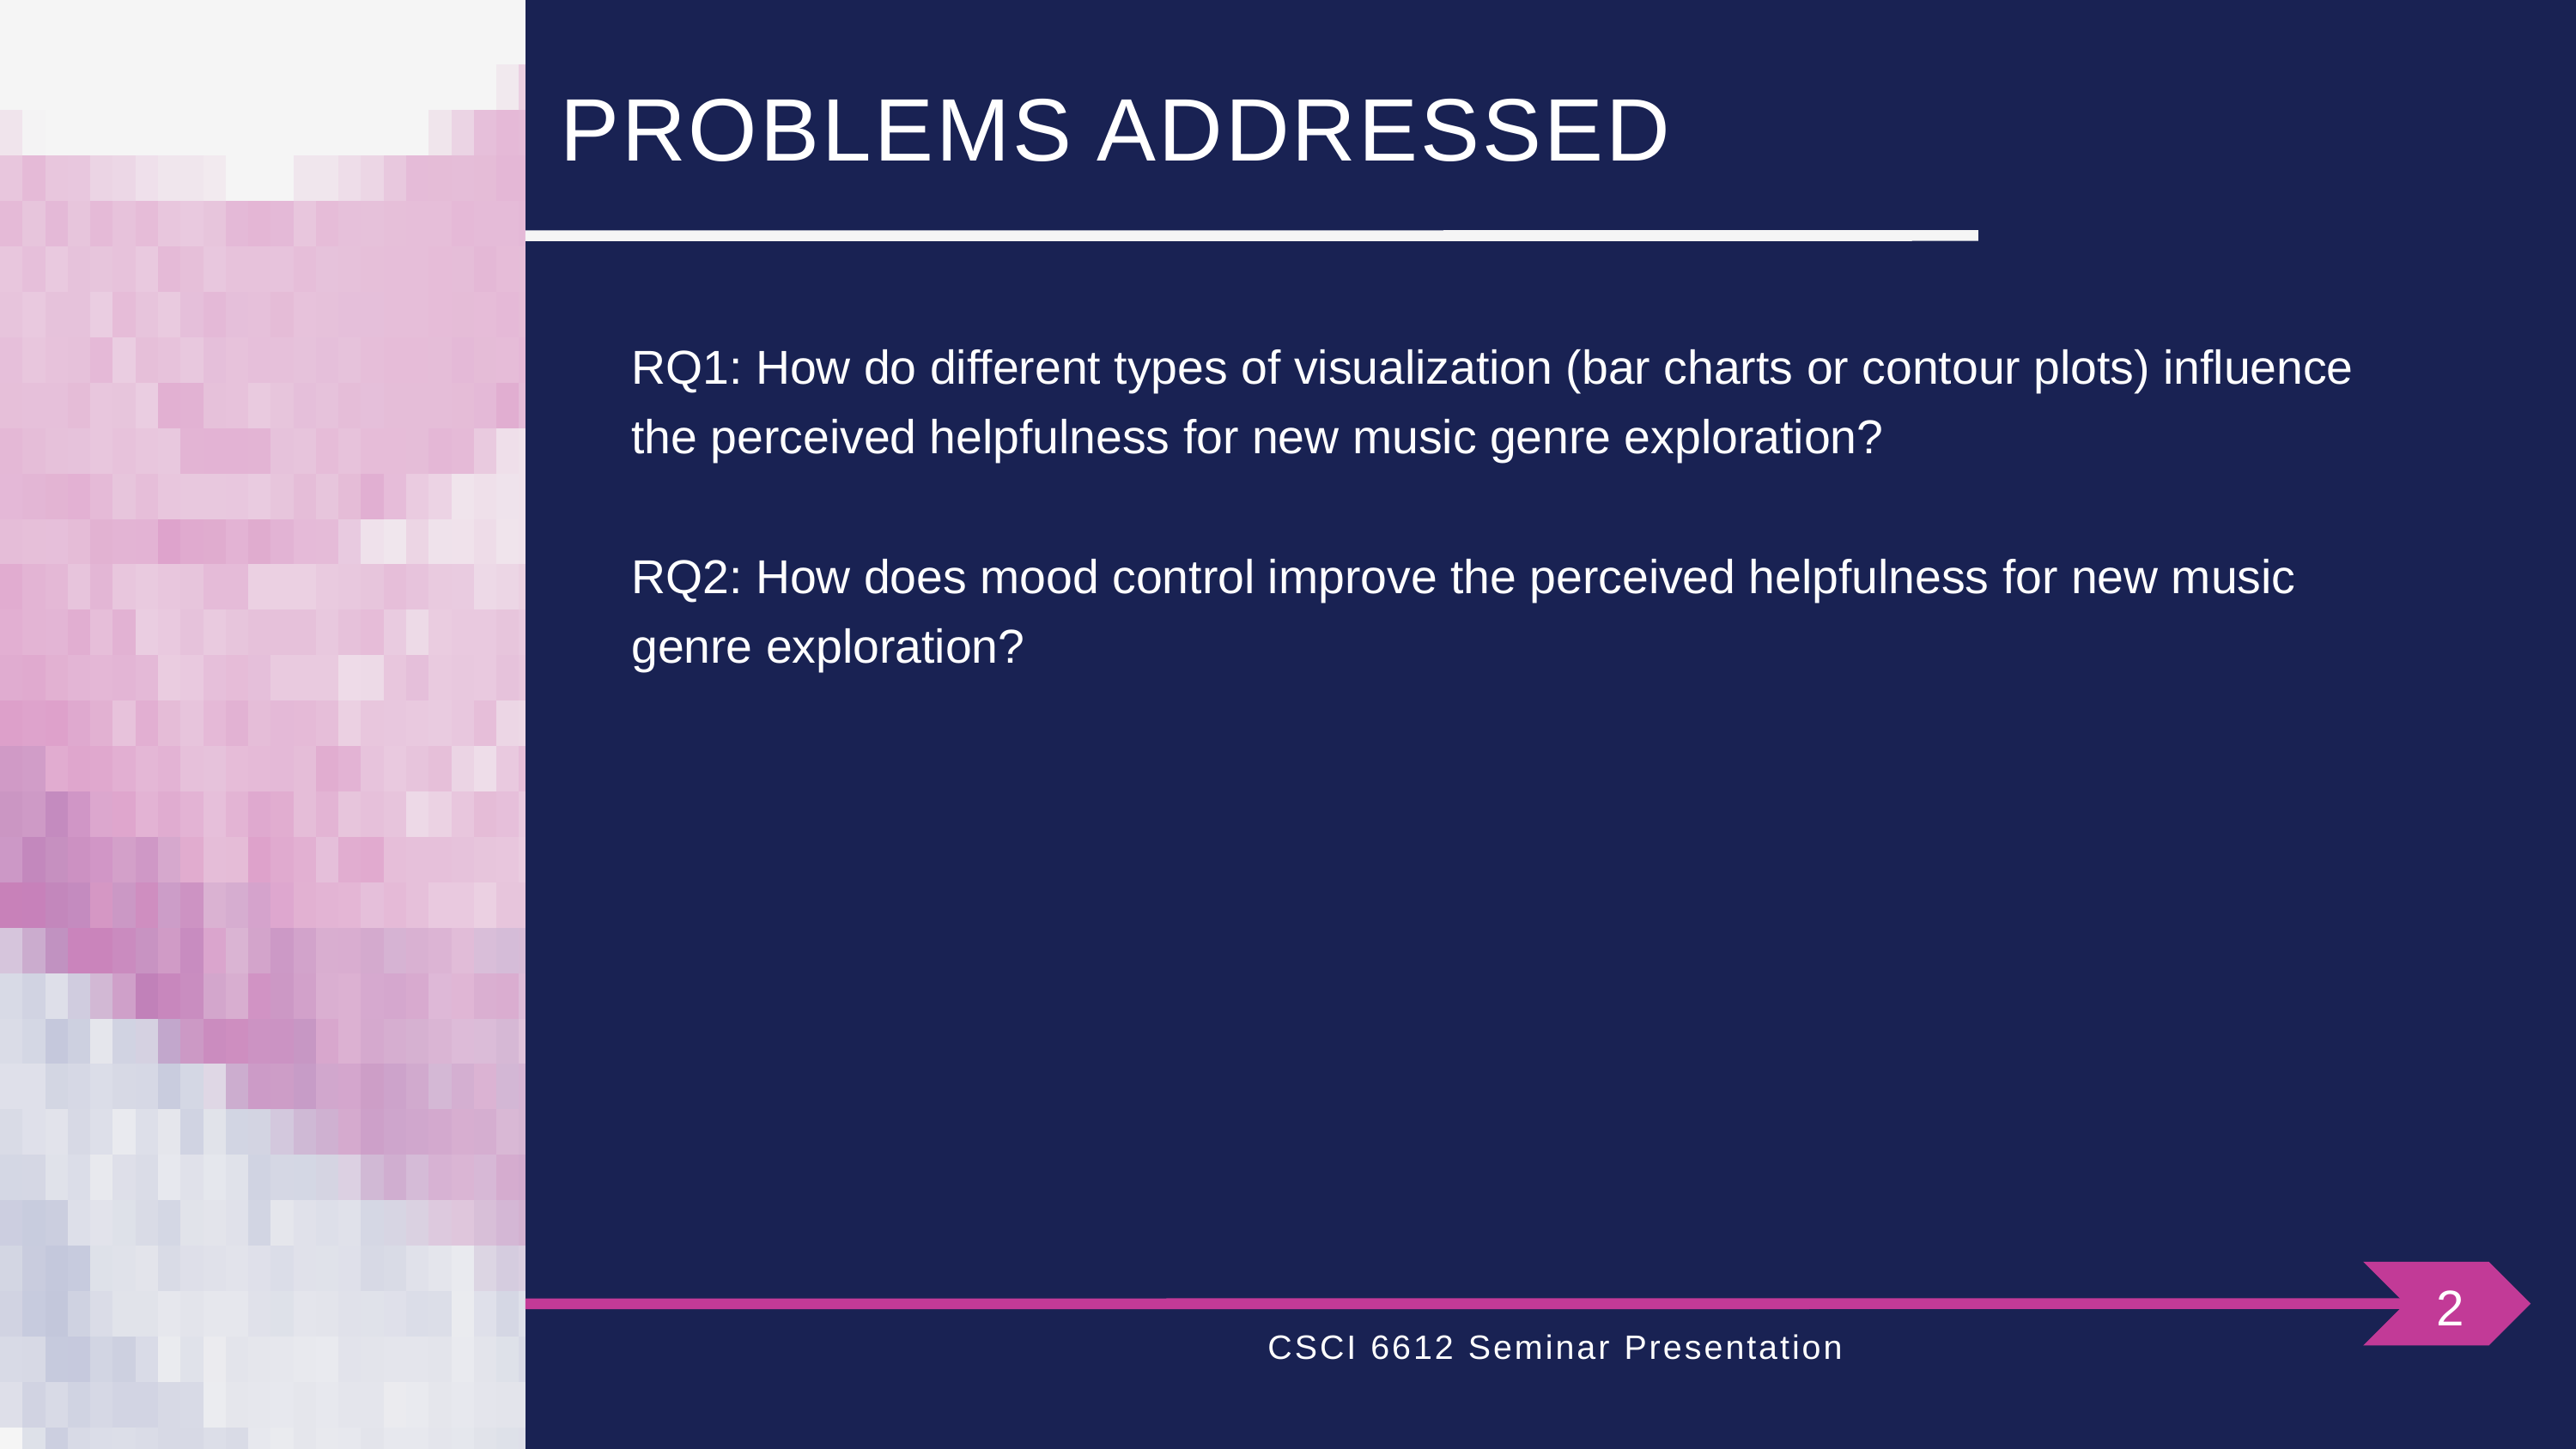

PROBLEMS ADDRESSED

RQ1: How do different types of visualization (bar charts or contour plots) influence the perceived helpfulness for new music genre exploration?

RQ2: How does mood control improve the perceived helpfulness for new music genre exploration?

2

CSCI 6612 Seminar Presentation